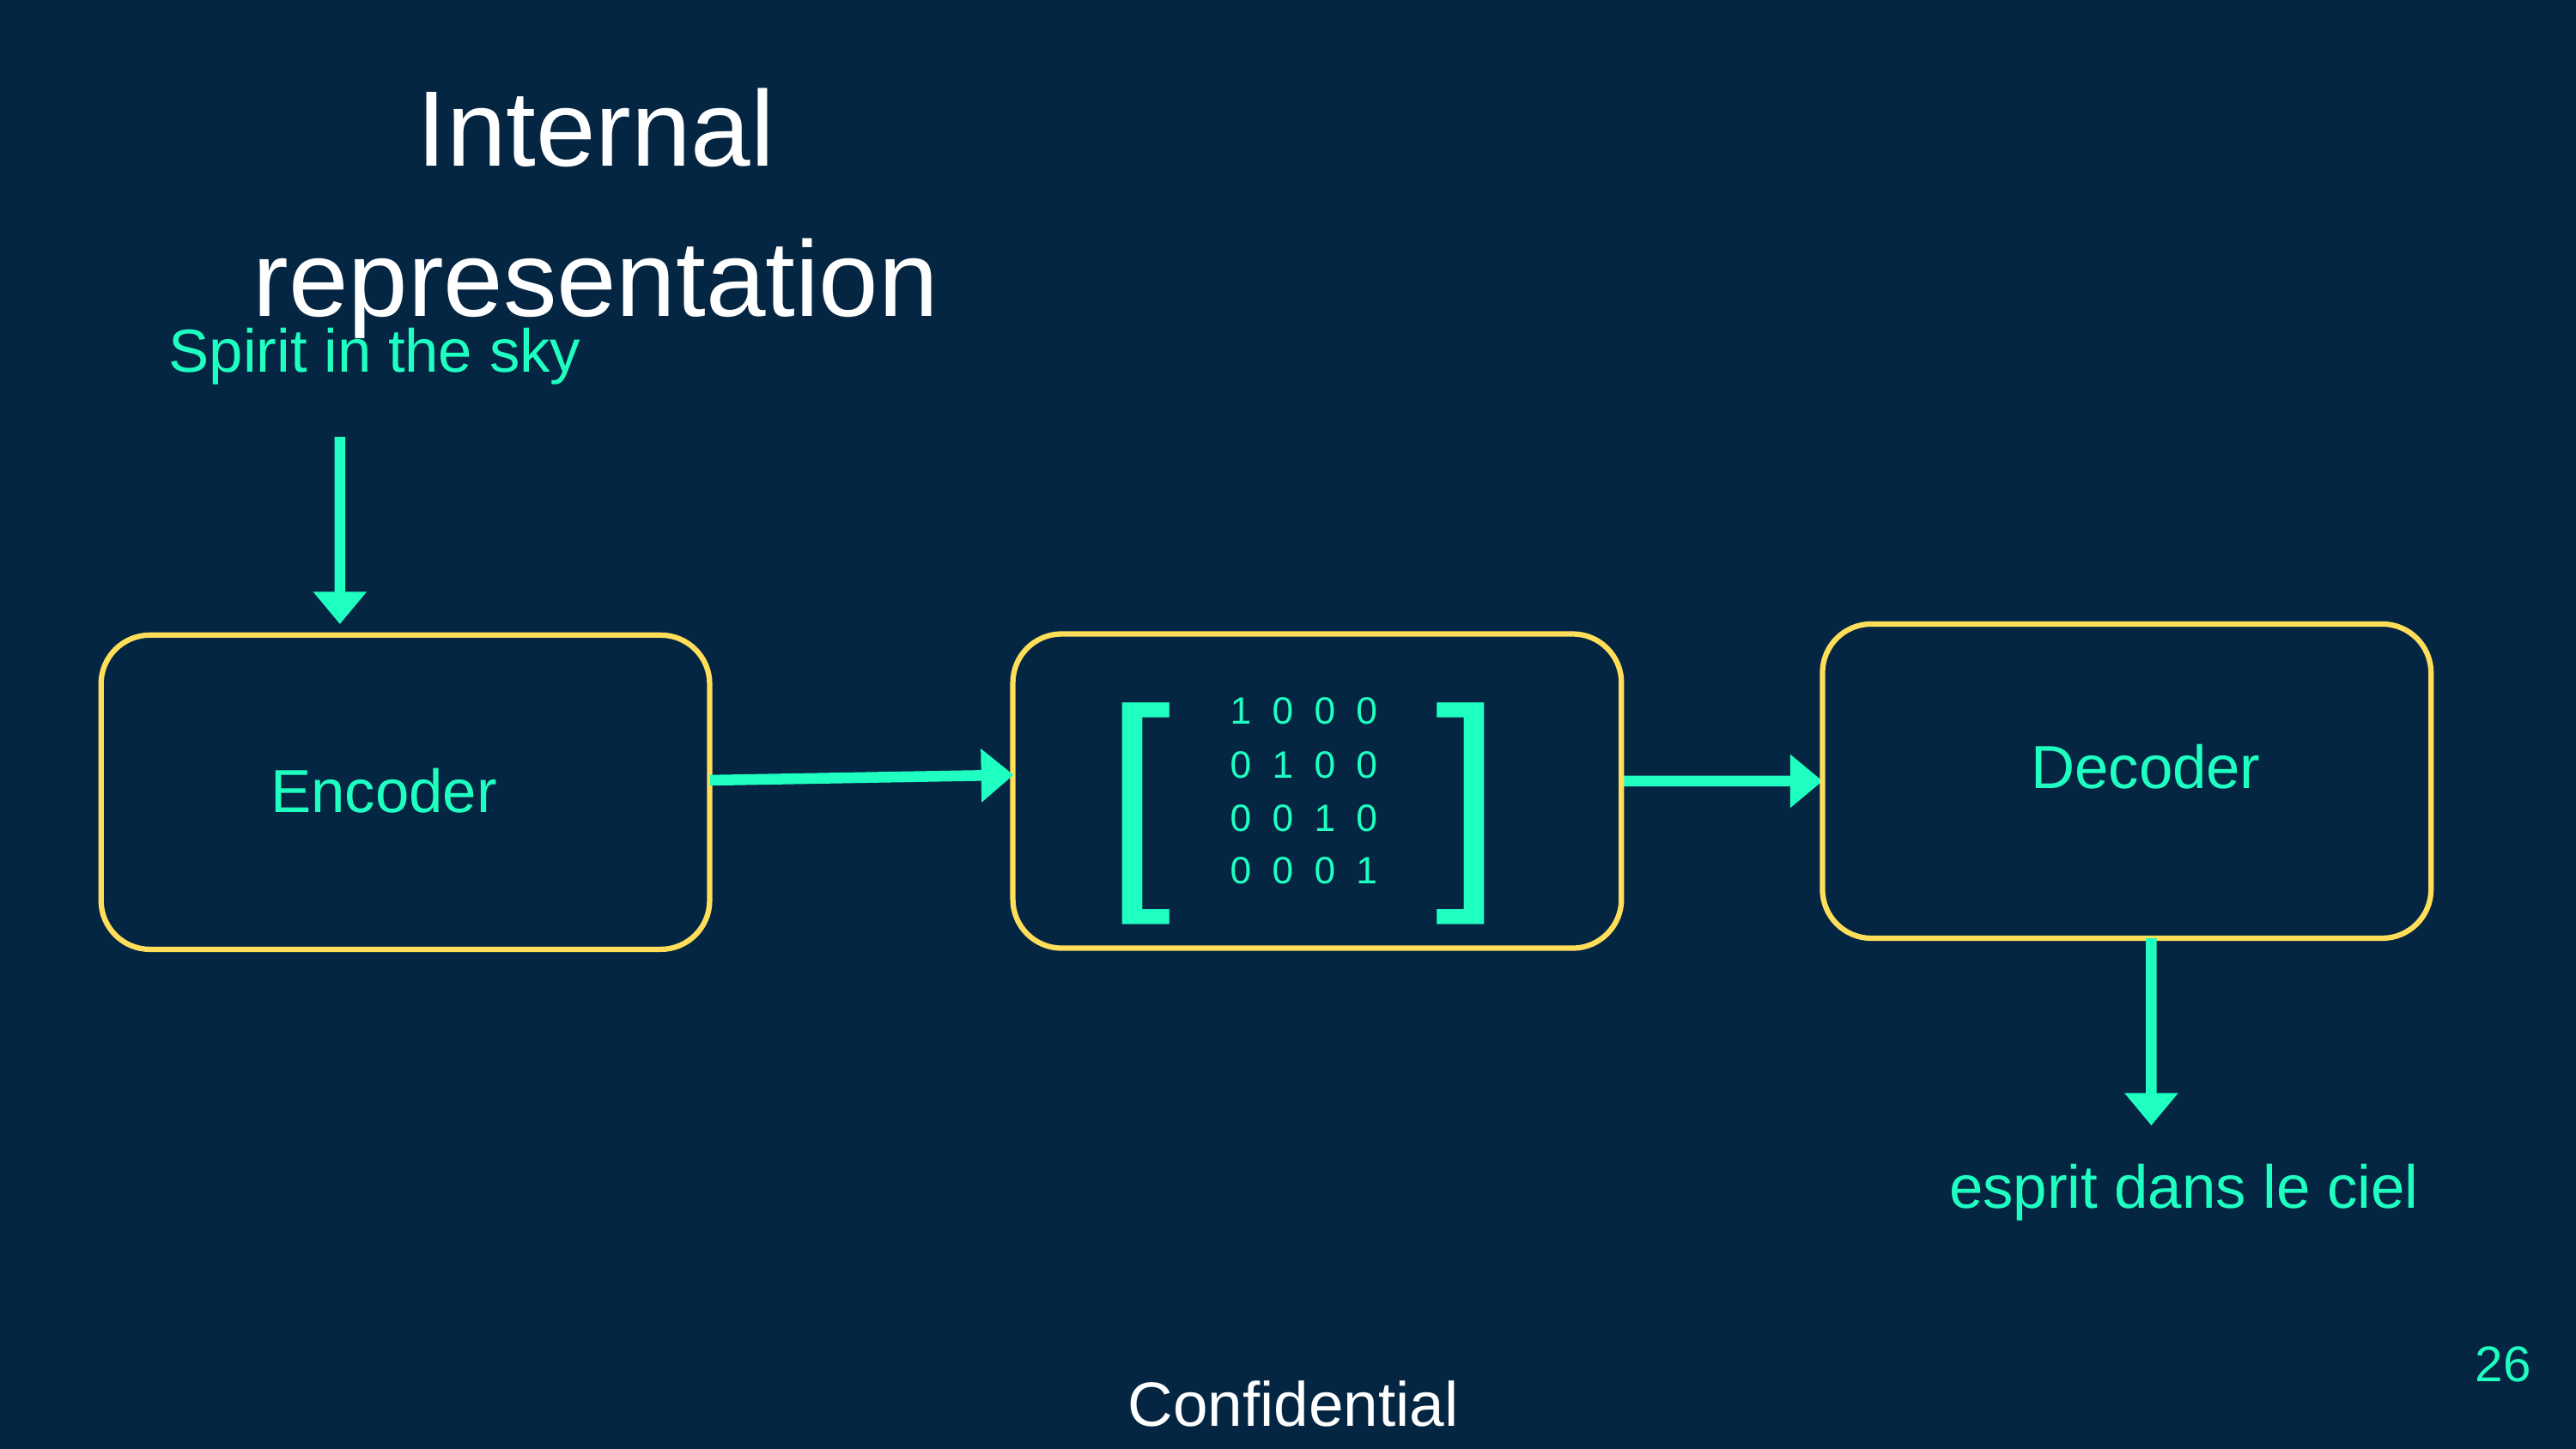

Internal representation
Spirit in the sky

[    ]

1  0  0  0
0  1  0  0
0  0  1  0
0  0  0  1
Decoder
Encoder

esprit dans le ciel
26
Confidential